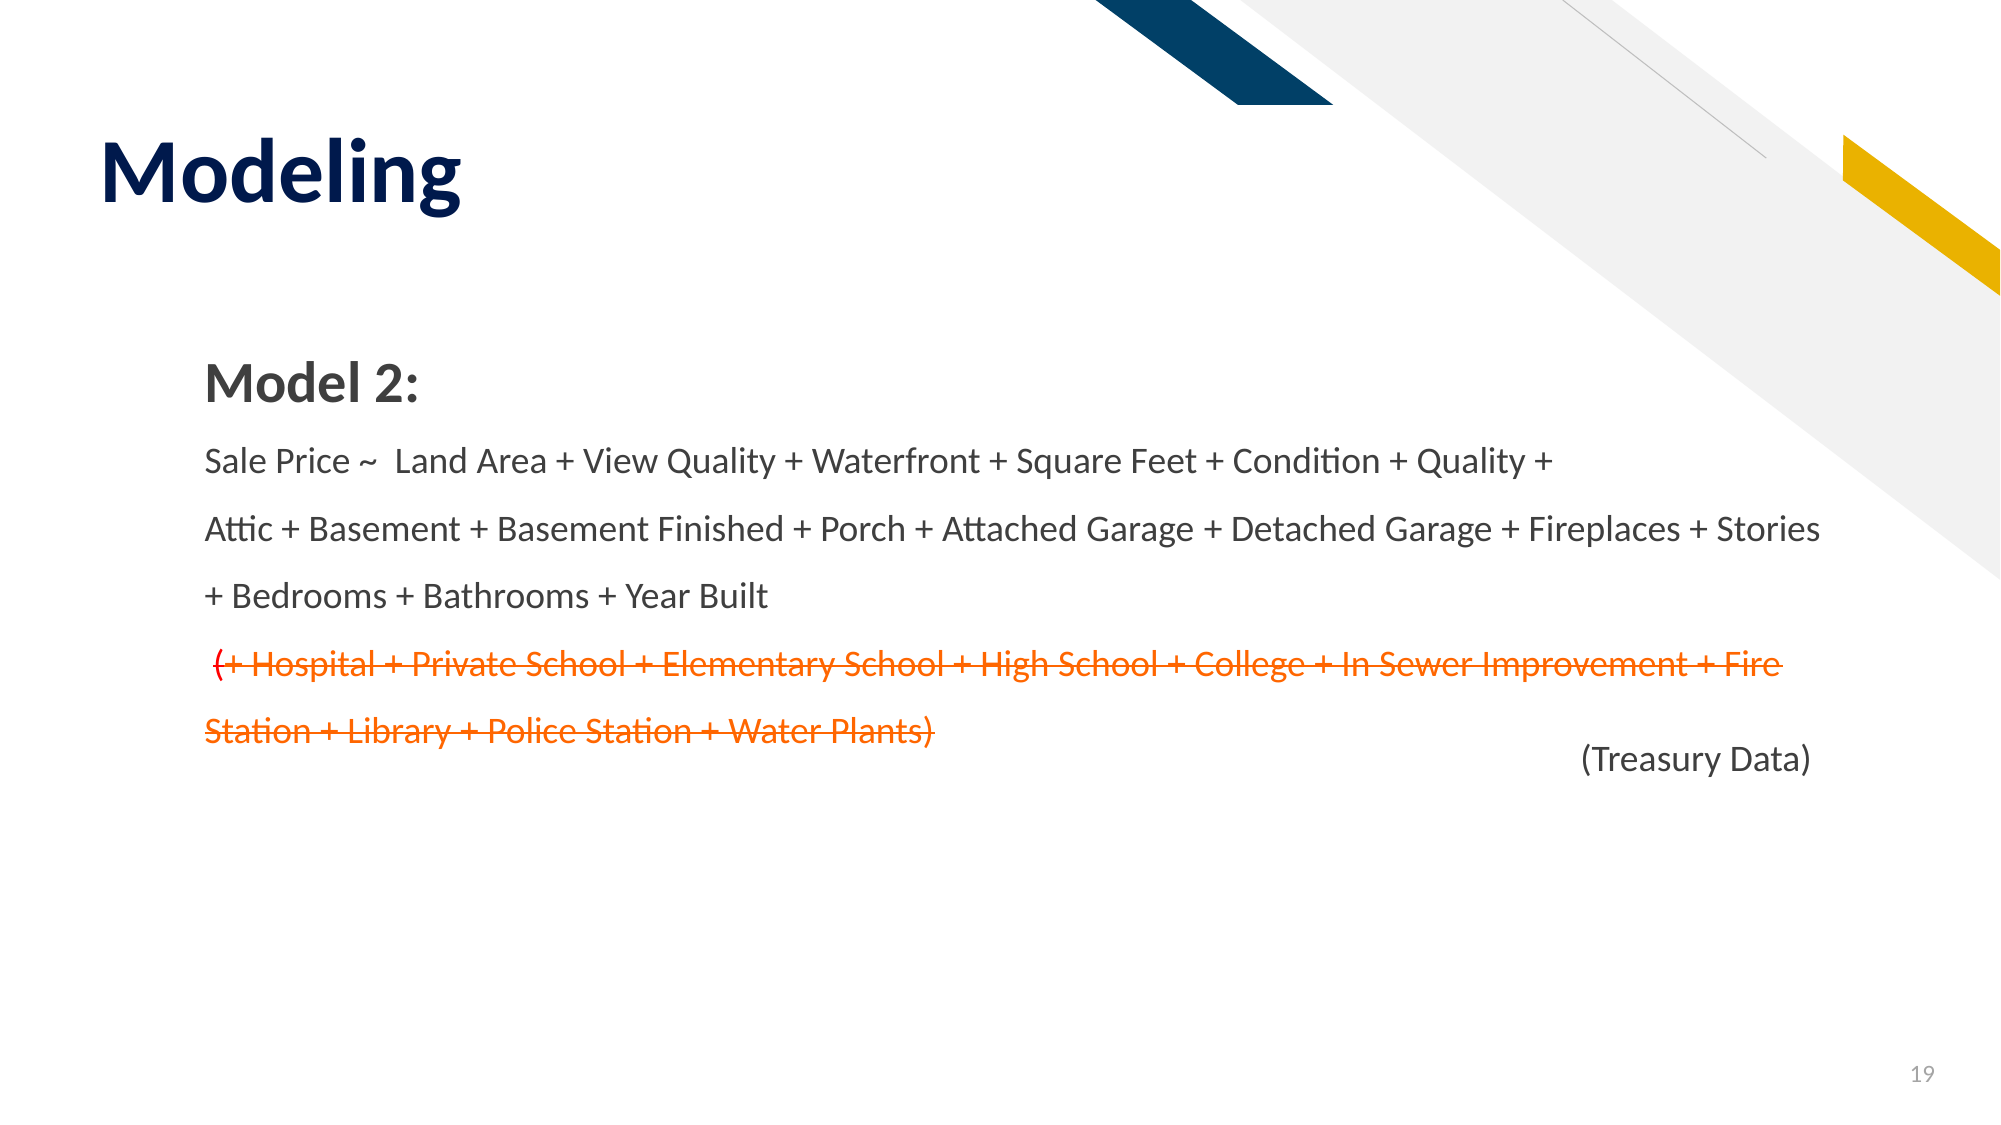

# Modeling

Model 2:
Sale Price ~  Land Area + View Quality + Waterfront + Square Feet + Condition + Quality + Attic + Basement + Basement Finished + Porch + Attached Garage + Detached Garage + Fireplaces + Stories + Bedrooms + Bathrooms + Year Built
 (+ Hospital + Private School + Elementary School + High School + College + In Sewer Improvement + Fire Station + Library + Police Station + Water Plants)
(Treasury Data)
19